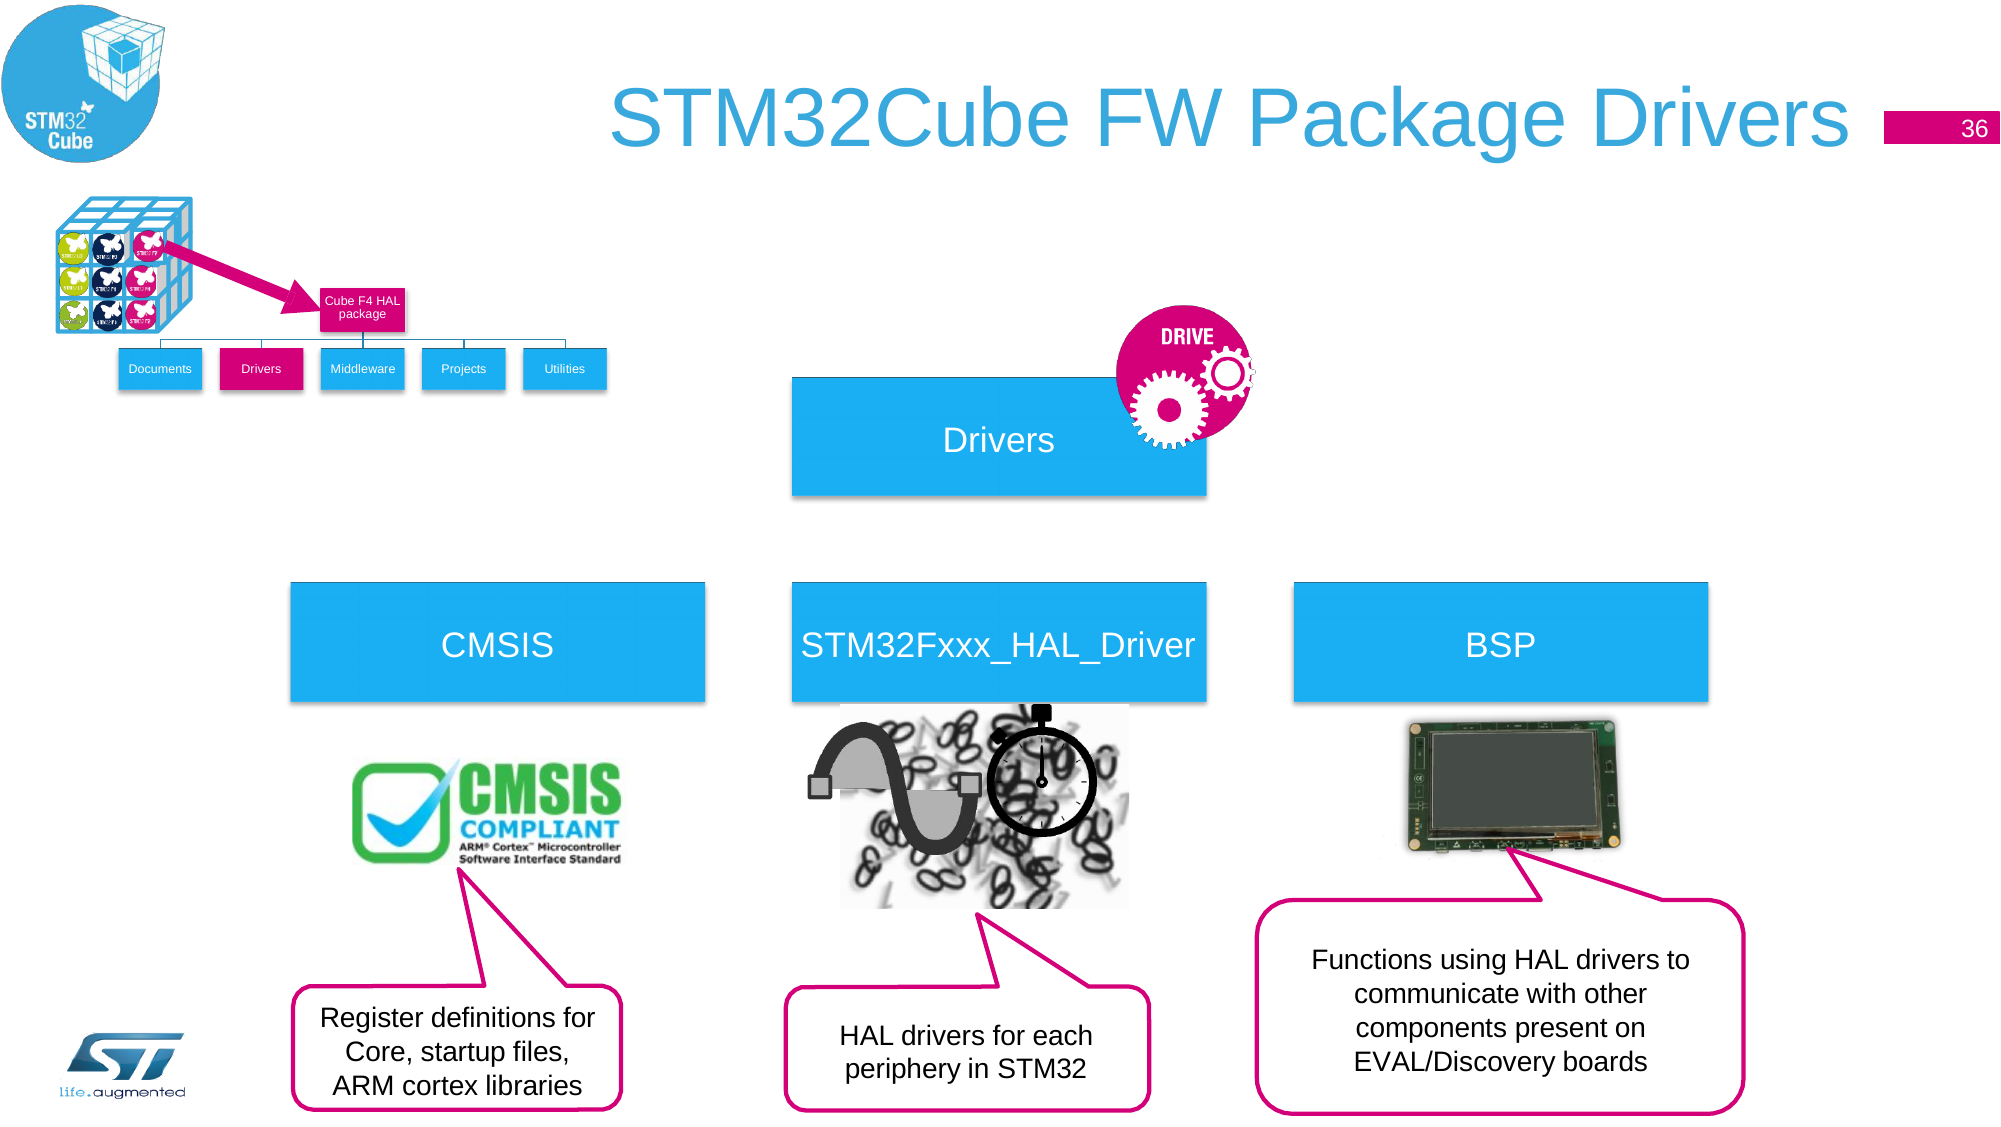

# STM32Cube FW Package Drivers
8

36

Cube F4 HAL package

Documents
Drivers
Middleware
Projects
Utilities

Drivers

CMSIS
STM32Fxxx_HAL_Driver
BSP

Functions using HAL drivers to communicate with other components present on EVAL/Discovery boards
Register definitions for Core, startup files, ARM cortex libraries
HAL drivers for each periphery in STM32